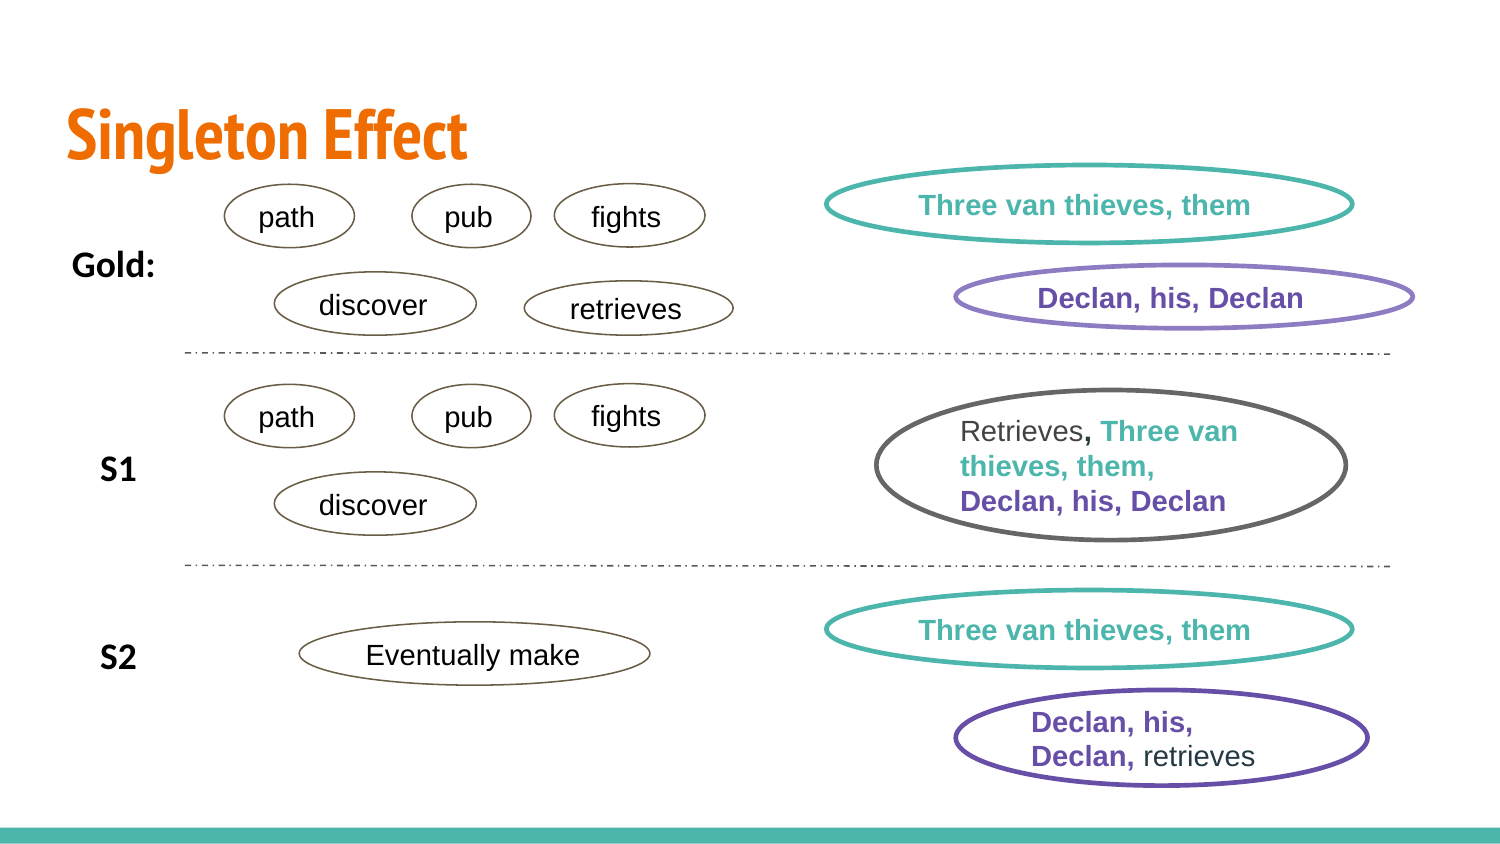

# Singleton Effect
Three van thieves, them
fights
path
pub
Gold:
Declan, his, Declan
discover
retrieves
fights
path
pub
Retrieves, Three van thieves, them, Declan, his, Declan
S1
discover
Three van thieves, them
S2
Eventually make
Declan, his, Declan, retrieves